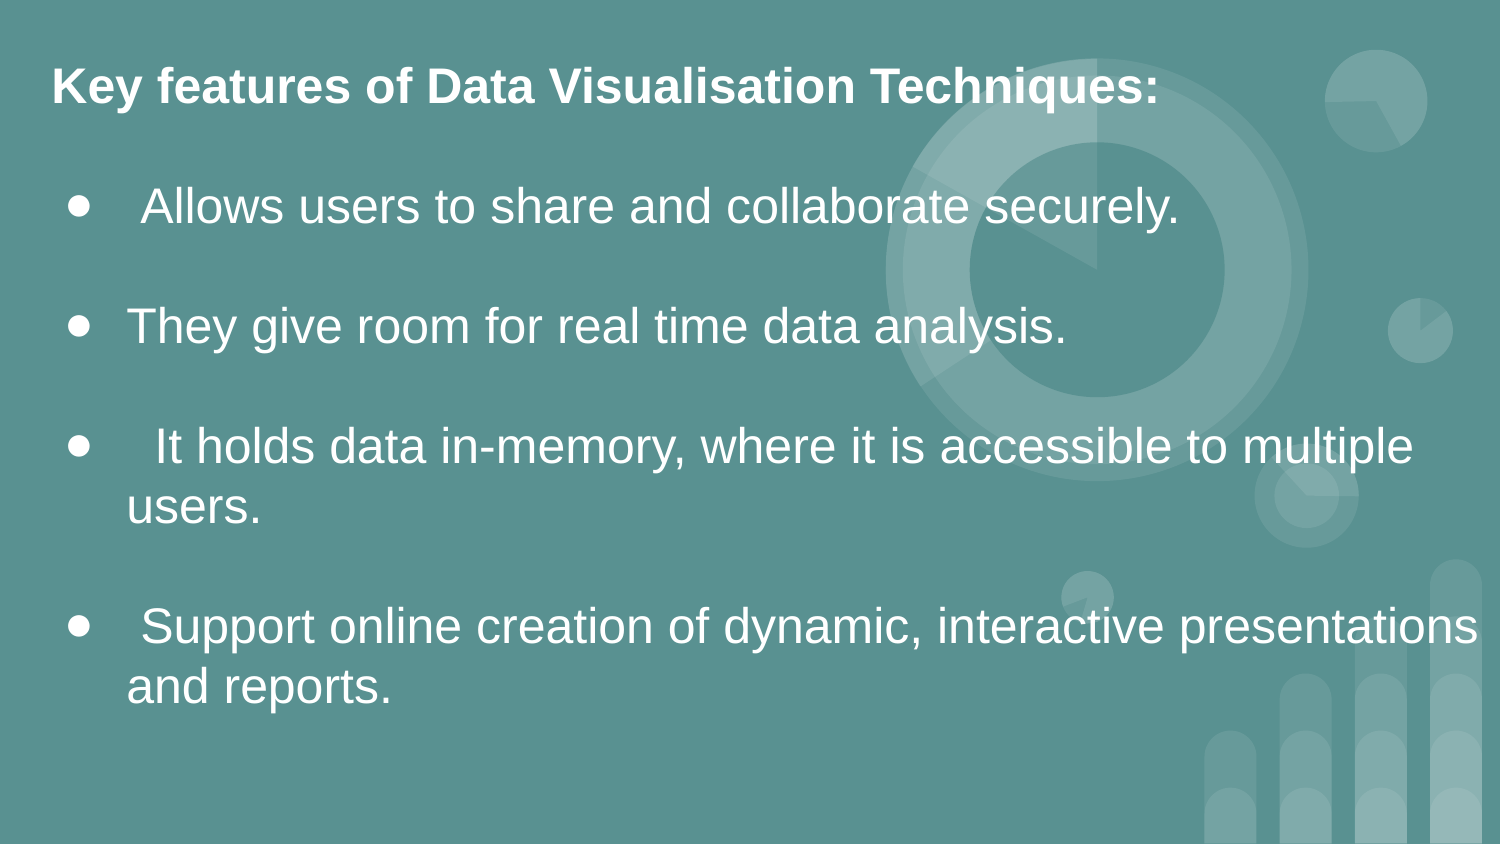

Key features of Data Visualisation Techniques:

 Allows users to share and collaborate securely.

They give room for real time data analysis.

  It holds data in-memory, where it is accessible to multiple users.

 Support online creation of dynamic, interactive presentations and reports.